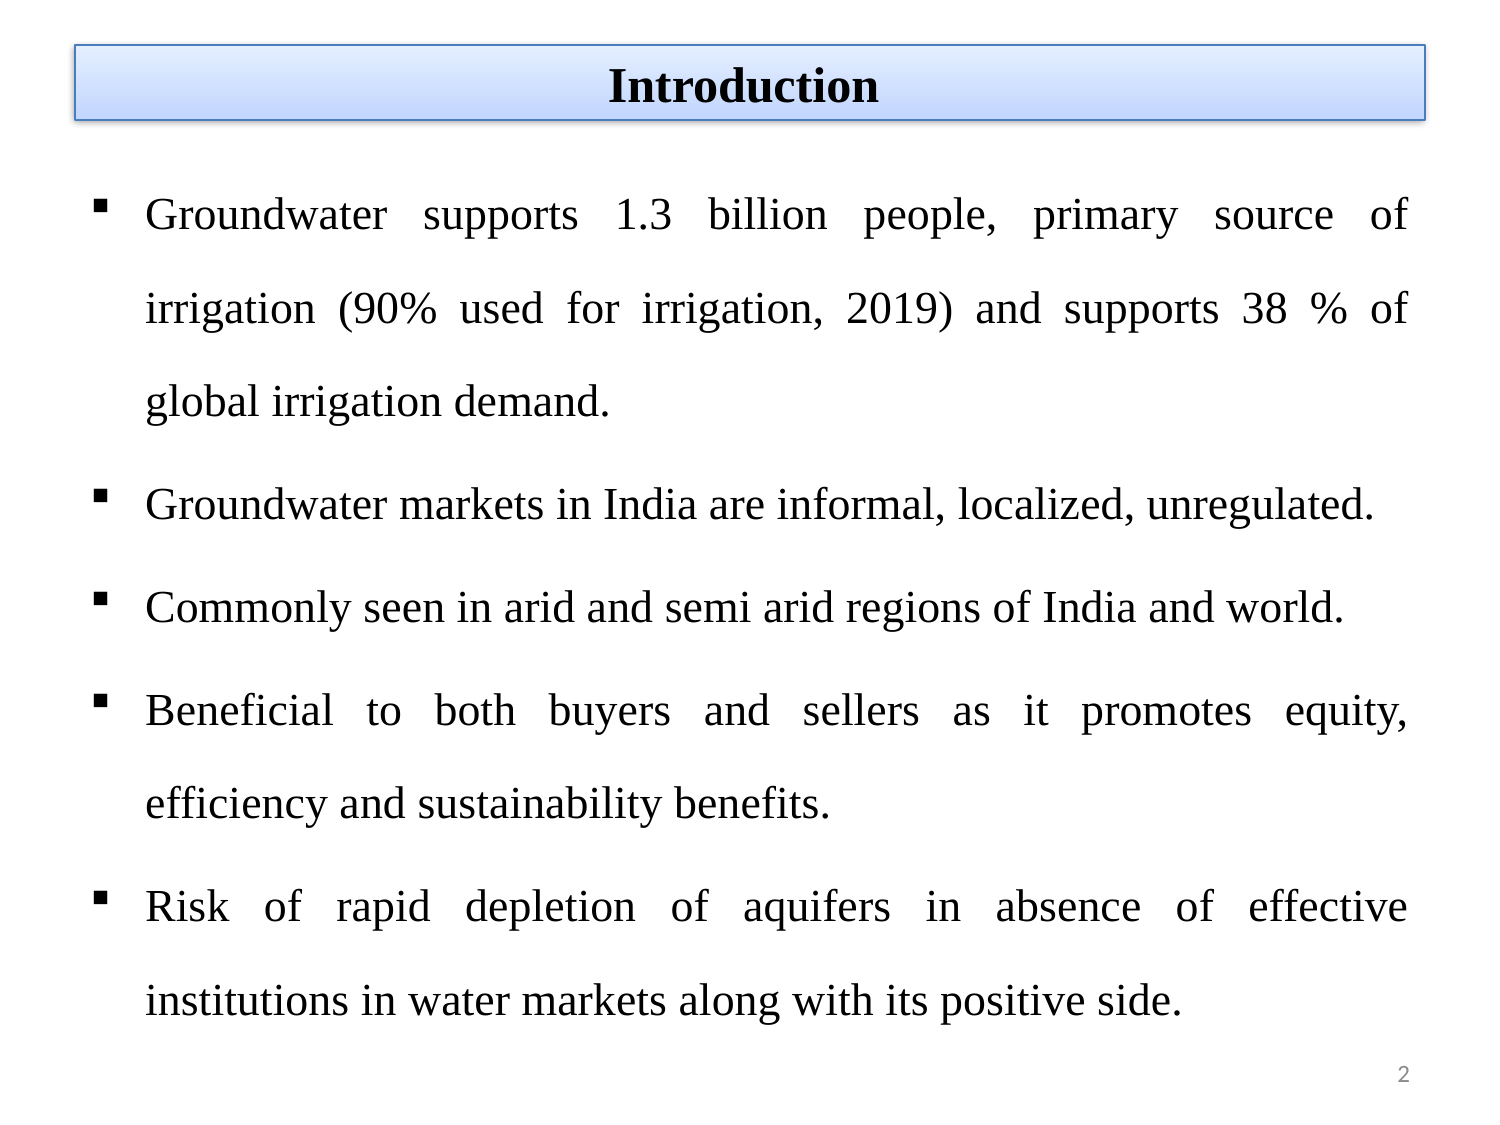

# Introduction
Groundwater supports 1.3 billion people, primary source of irrigation (90% used for irrigation, 2019) and supports 38 % of global irrigation demand.
Groundwater markets in India are informal, localized, unregulated.
Commonly seen in arid and semi arid regions of India and world.
Beneficial to both buyers and sellers as it promotes equity, efficiency and sustainability benefits.
Risk of rapid depletion of aquifers in absence of effective institutions in water markets along with its positive side.

2